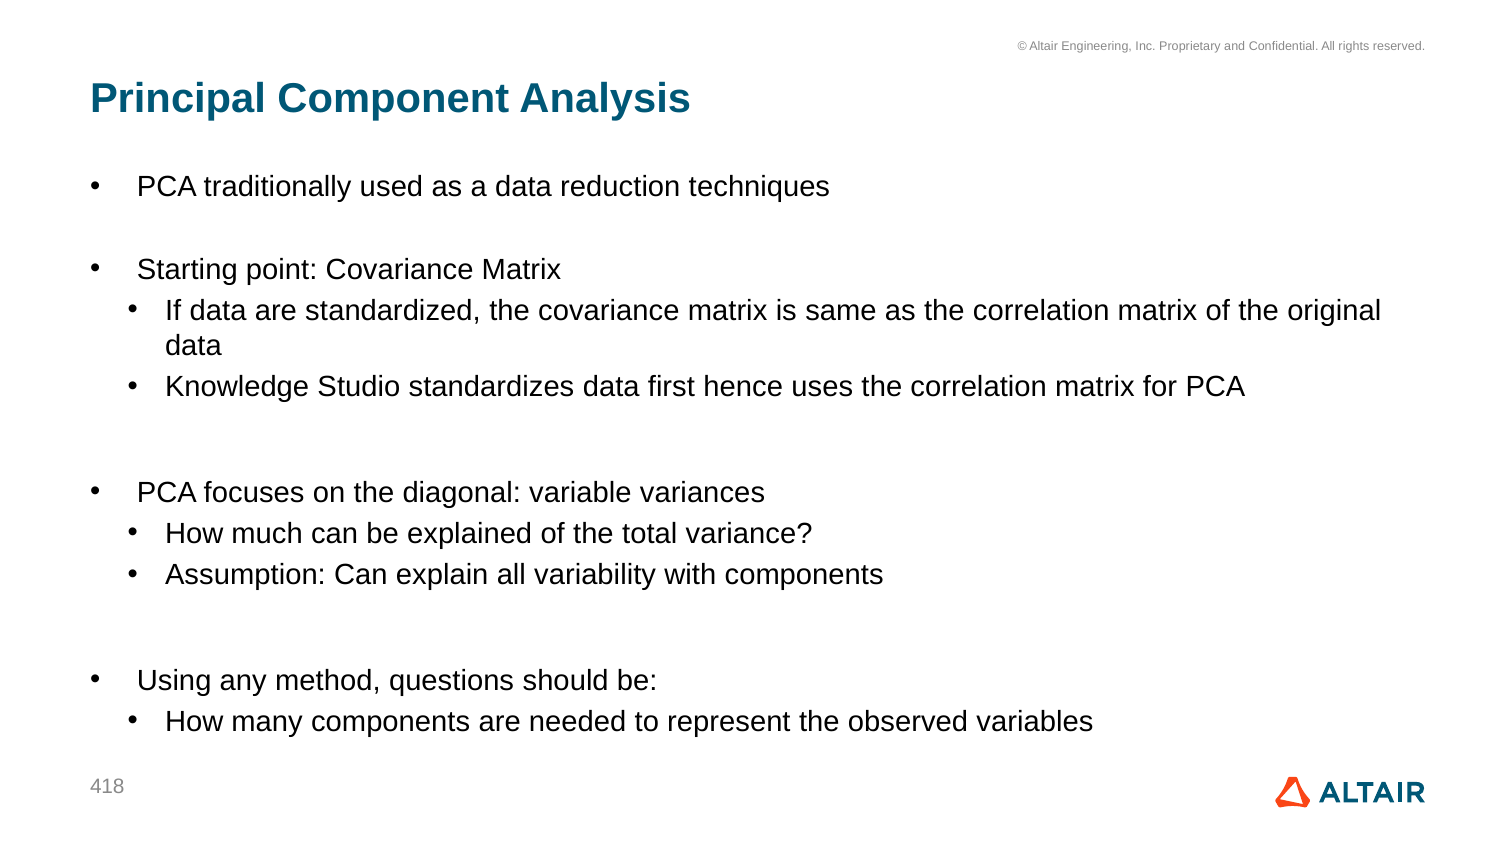

# Principal Component Analysis
PCA traditionally used as a data reduction techniques

Starting point: Covariance Matrix
If data are standardized, the covariance matrix is same as the correlation matrix of the original data
Knowledge Studio standardizes data first hence uses the correlation matrix for PCA

PCA focuses on the diagonal: variable variances
How much can be explained of the total variance?
Assumption: Can explain all variability with components

Using any method, questions should be:
How many components are needed to represent the observed variables

418